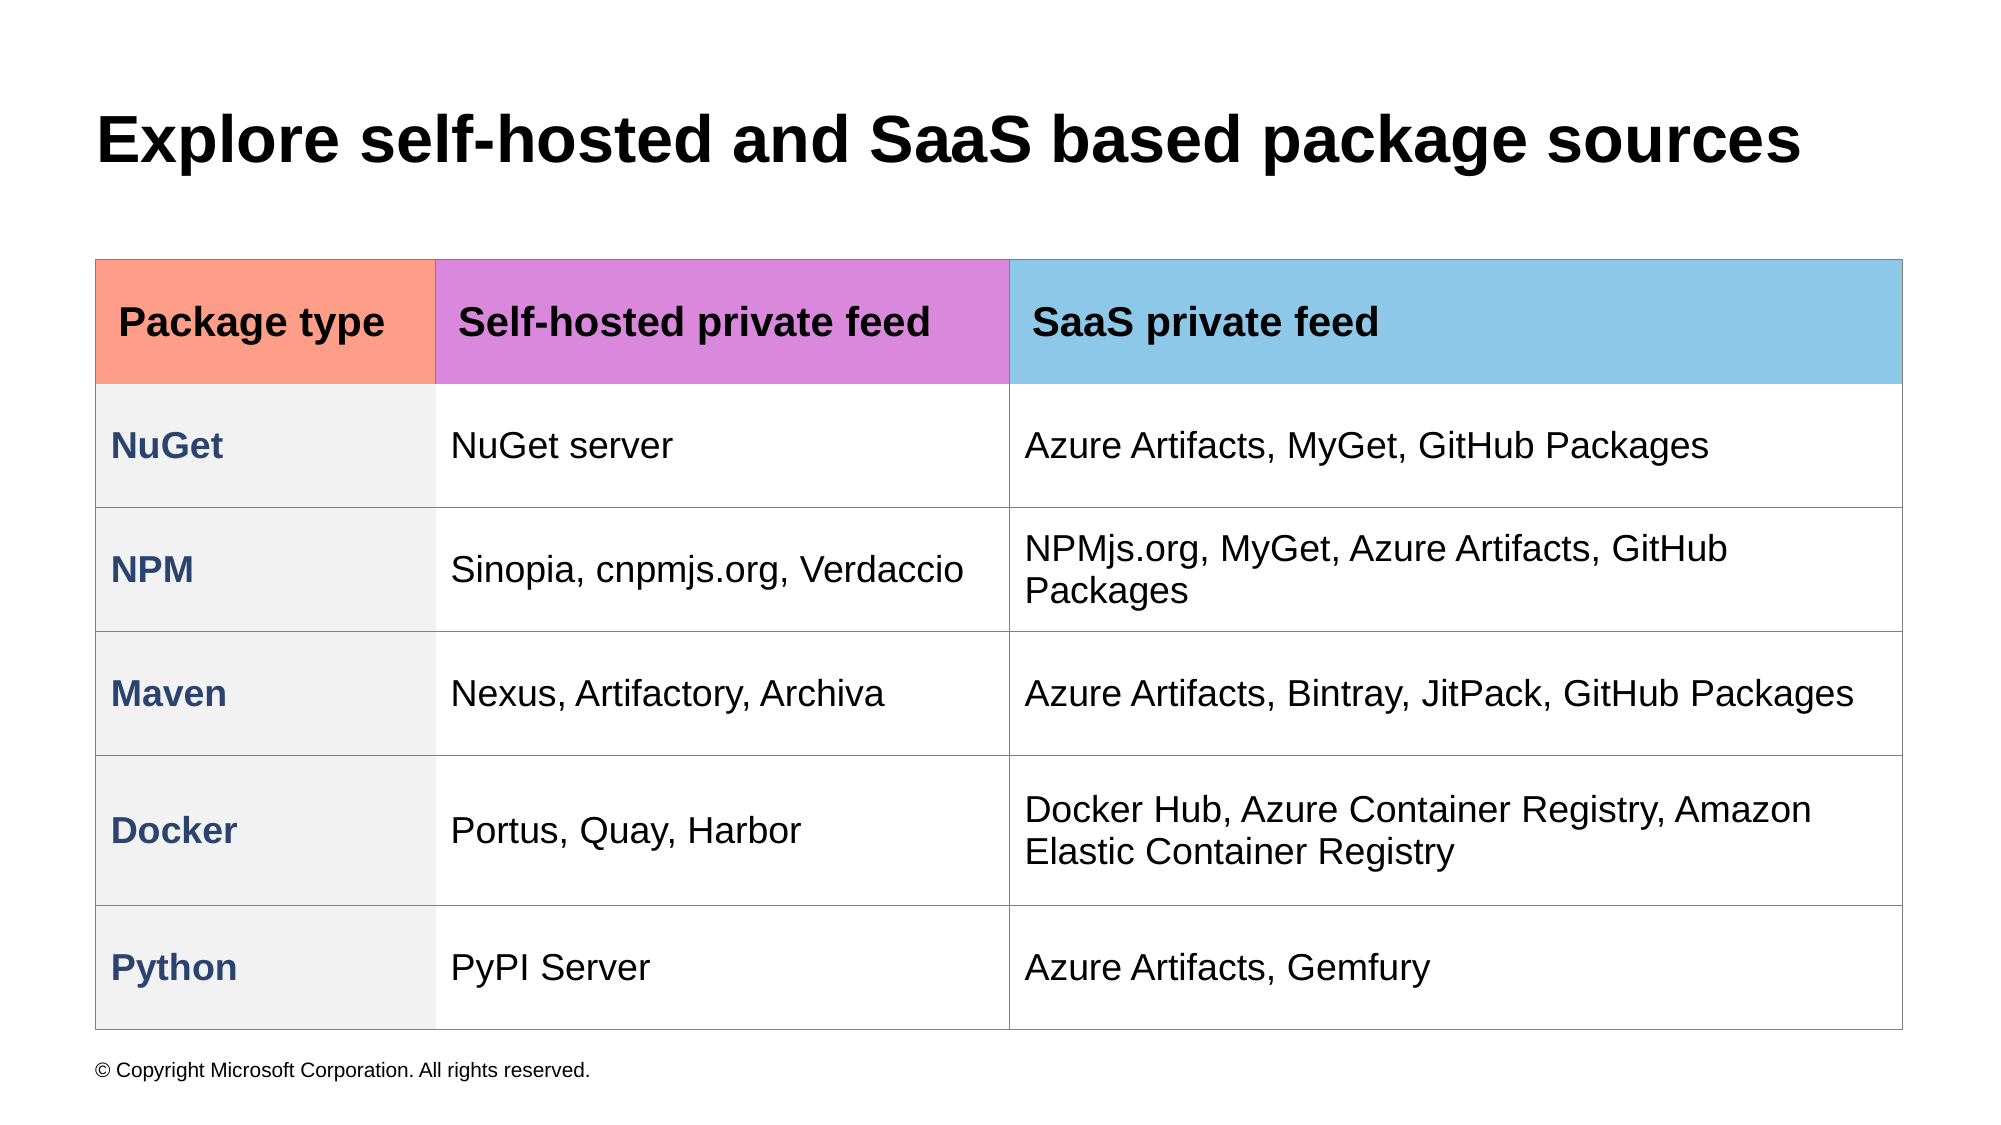

# Explore self-hosted and SaaS based package sources
| Package type | Self-hosted private feed | SaaS private feed |
| --- | --- | --- |
| NuGet | NuGet server | Azure Artifacts, MyGet, GitHub Packages |
| NPM | Sinopia, cnpmjs.org, Verdaccio | NPMjs.org, MyGet, Azure Artifacts, GitHub Packages |
| Maven | Nexus, Artifactory, Archiva | Azure Artifacts, Bintray, JitPack, GitHub Packages |
| Docker | Portus, Quay, Harbor | Docker Hub, Azure Container Registry, Amazon Elastic Container Registry |
| Python | PyPI Server | Azure Artifacts, Gemfury |